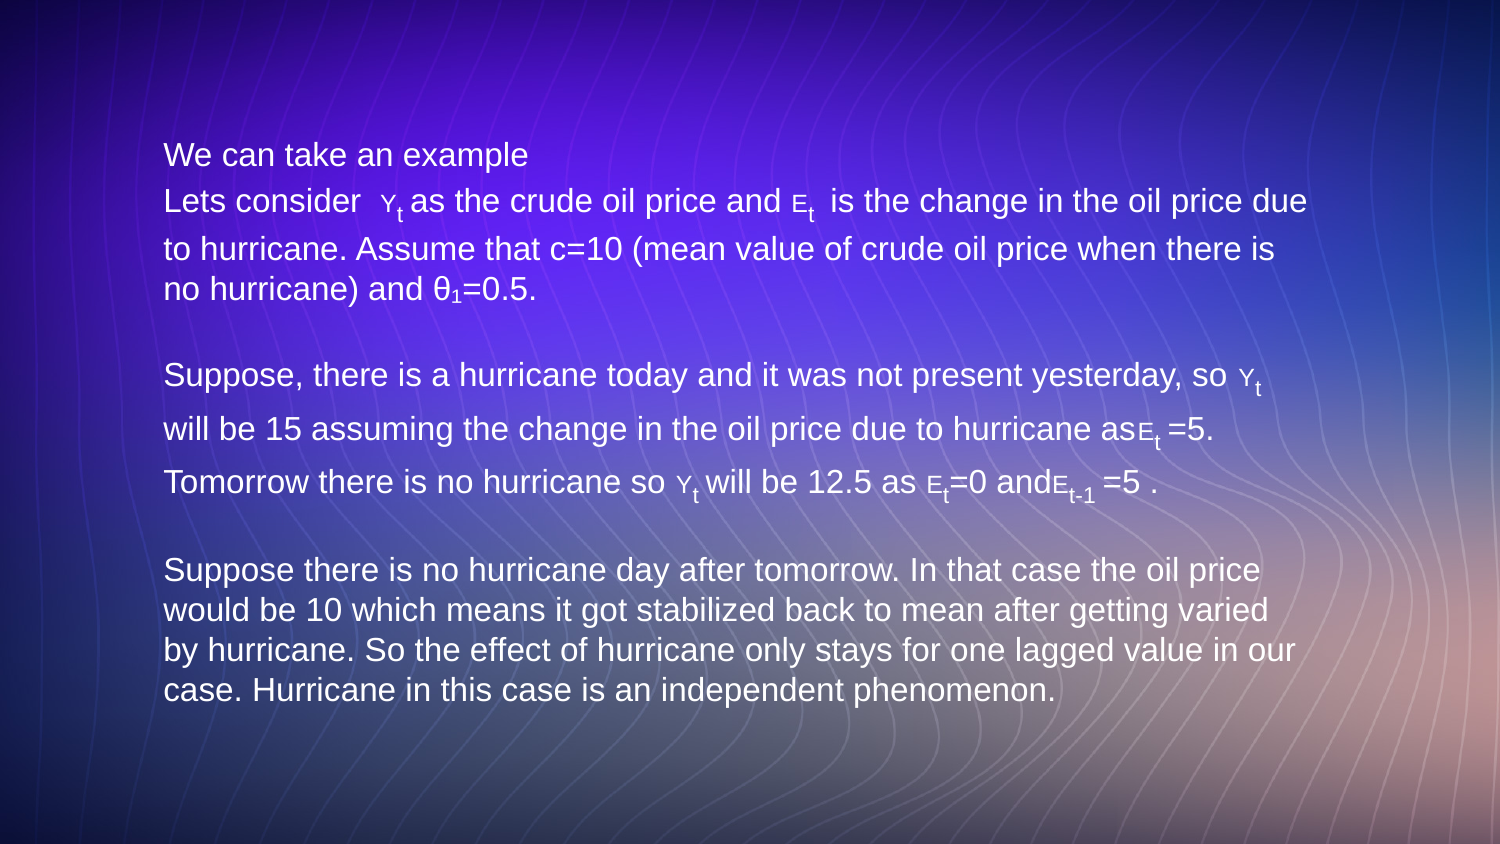

We can take an example
Lets consider  Yt as the crude oil price and Et  is the change in the oil price due to hurricane. Assume that c=10 (mean value of crude oil price when there is no hurricane) and θ₁=0.5.

Suppose, there is a hurricane today and it was not present yesterday, so Yt will be 15 assuming the change in the oil price due to hurricane asEt =5. Tomorrow there is no hurricane so Yt will be 12.5 as Et=0 andEt-1 =5 .

Suppose there is no hurricane day after tomorrow. In that case the oil price would be 10 which means it got stabilized back to mean after getting varied by hurricane. So the effect of hurricane only stays for one lagged value in our case. Hurricane in this case is an independent phenomenon.